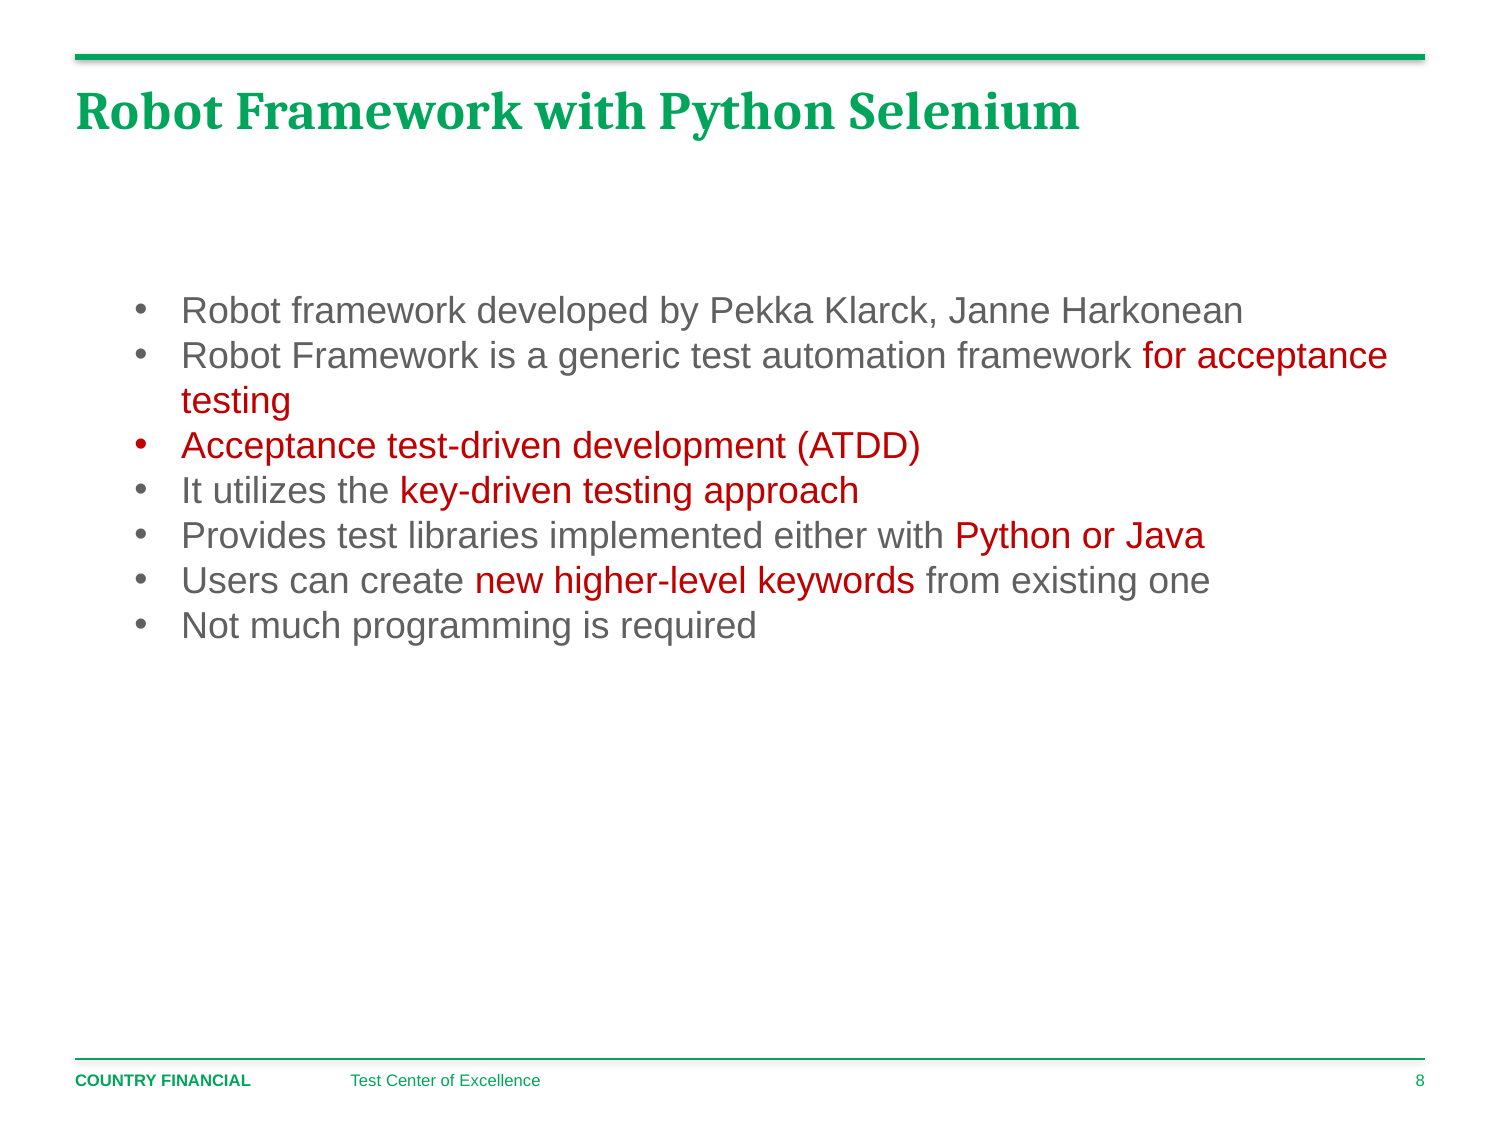

# Robot Framework with Python Selenium
Robot framework developed by Pekka Klarck, Janne Harkonean
Robot Framework is a generic test automation framework for acceptance testing
Acceptance test-driven development (ATDD)
It utilizes the key-driven testing approach
Provides test libraries implemented either with Python or Java
Users can create new higher-level keywords from existing one
Not much programming is required
Test Center of Excellence
8